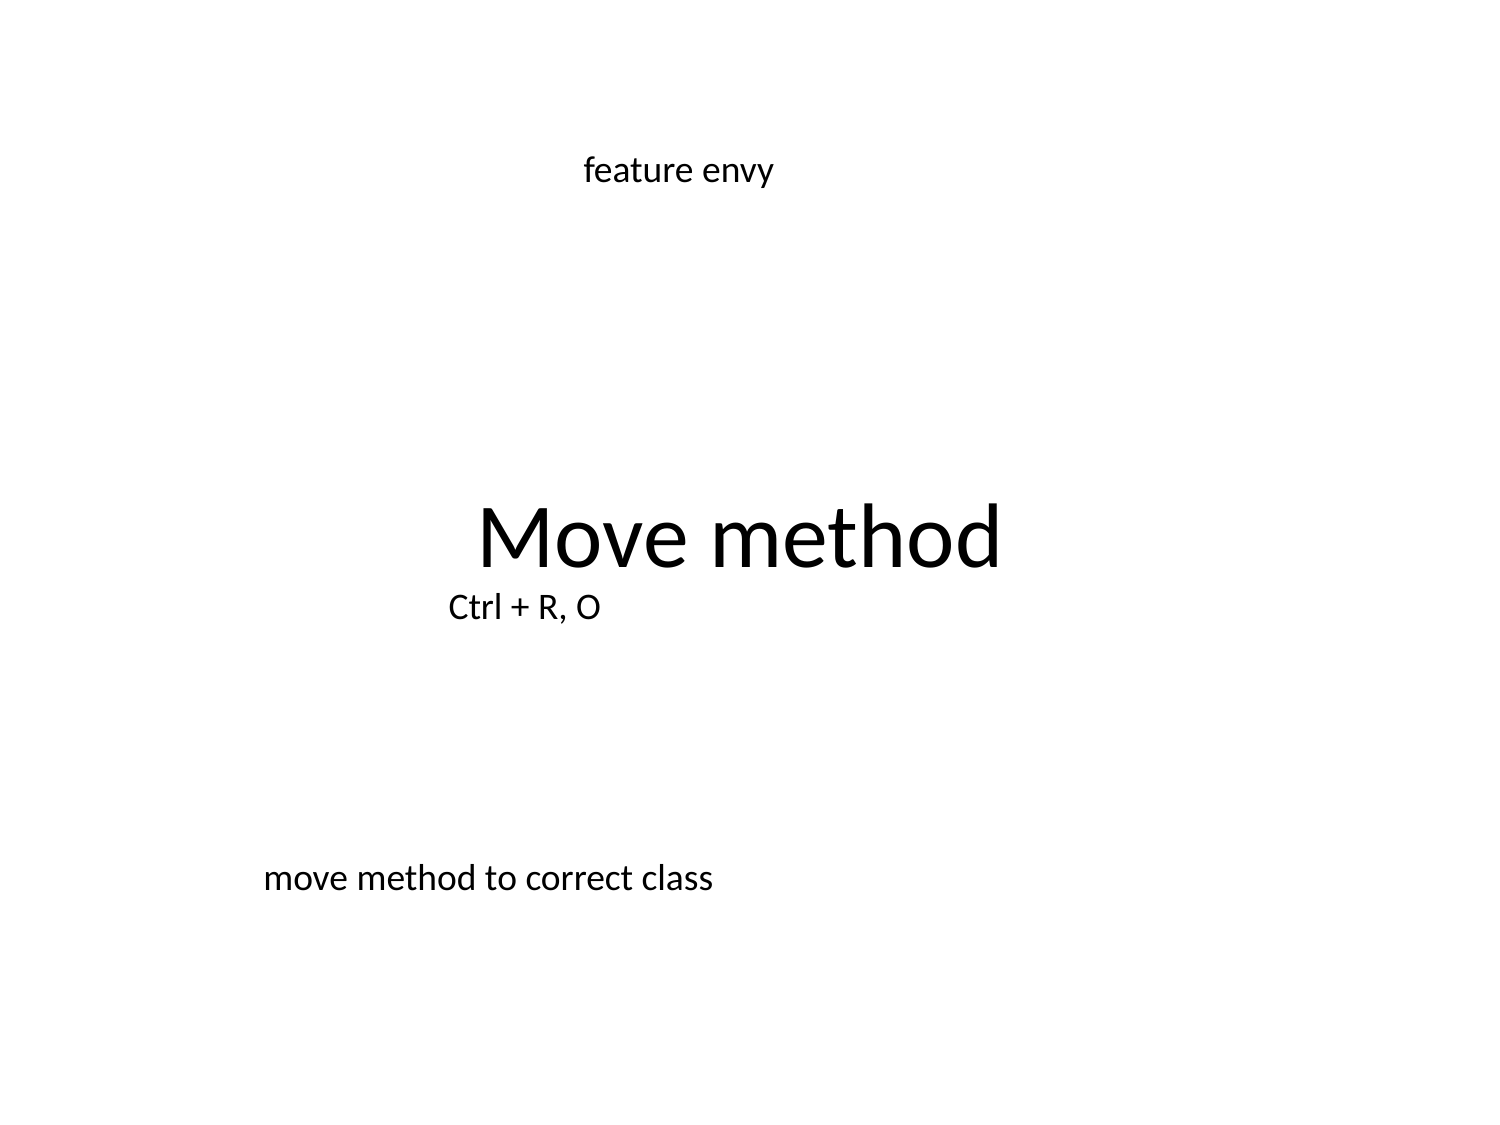

feature envy
# Move method
Ctrl + R, O
move method to correct class